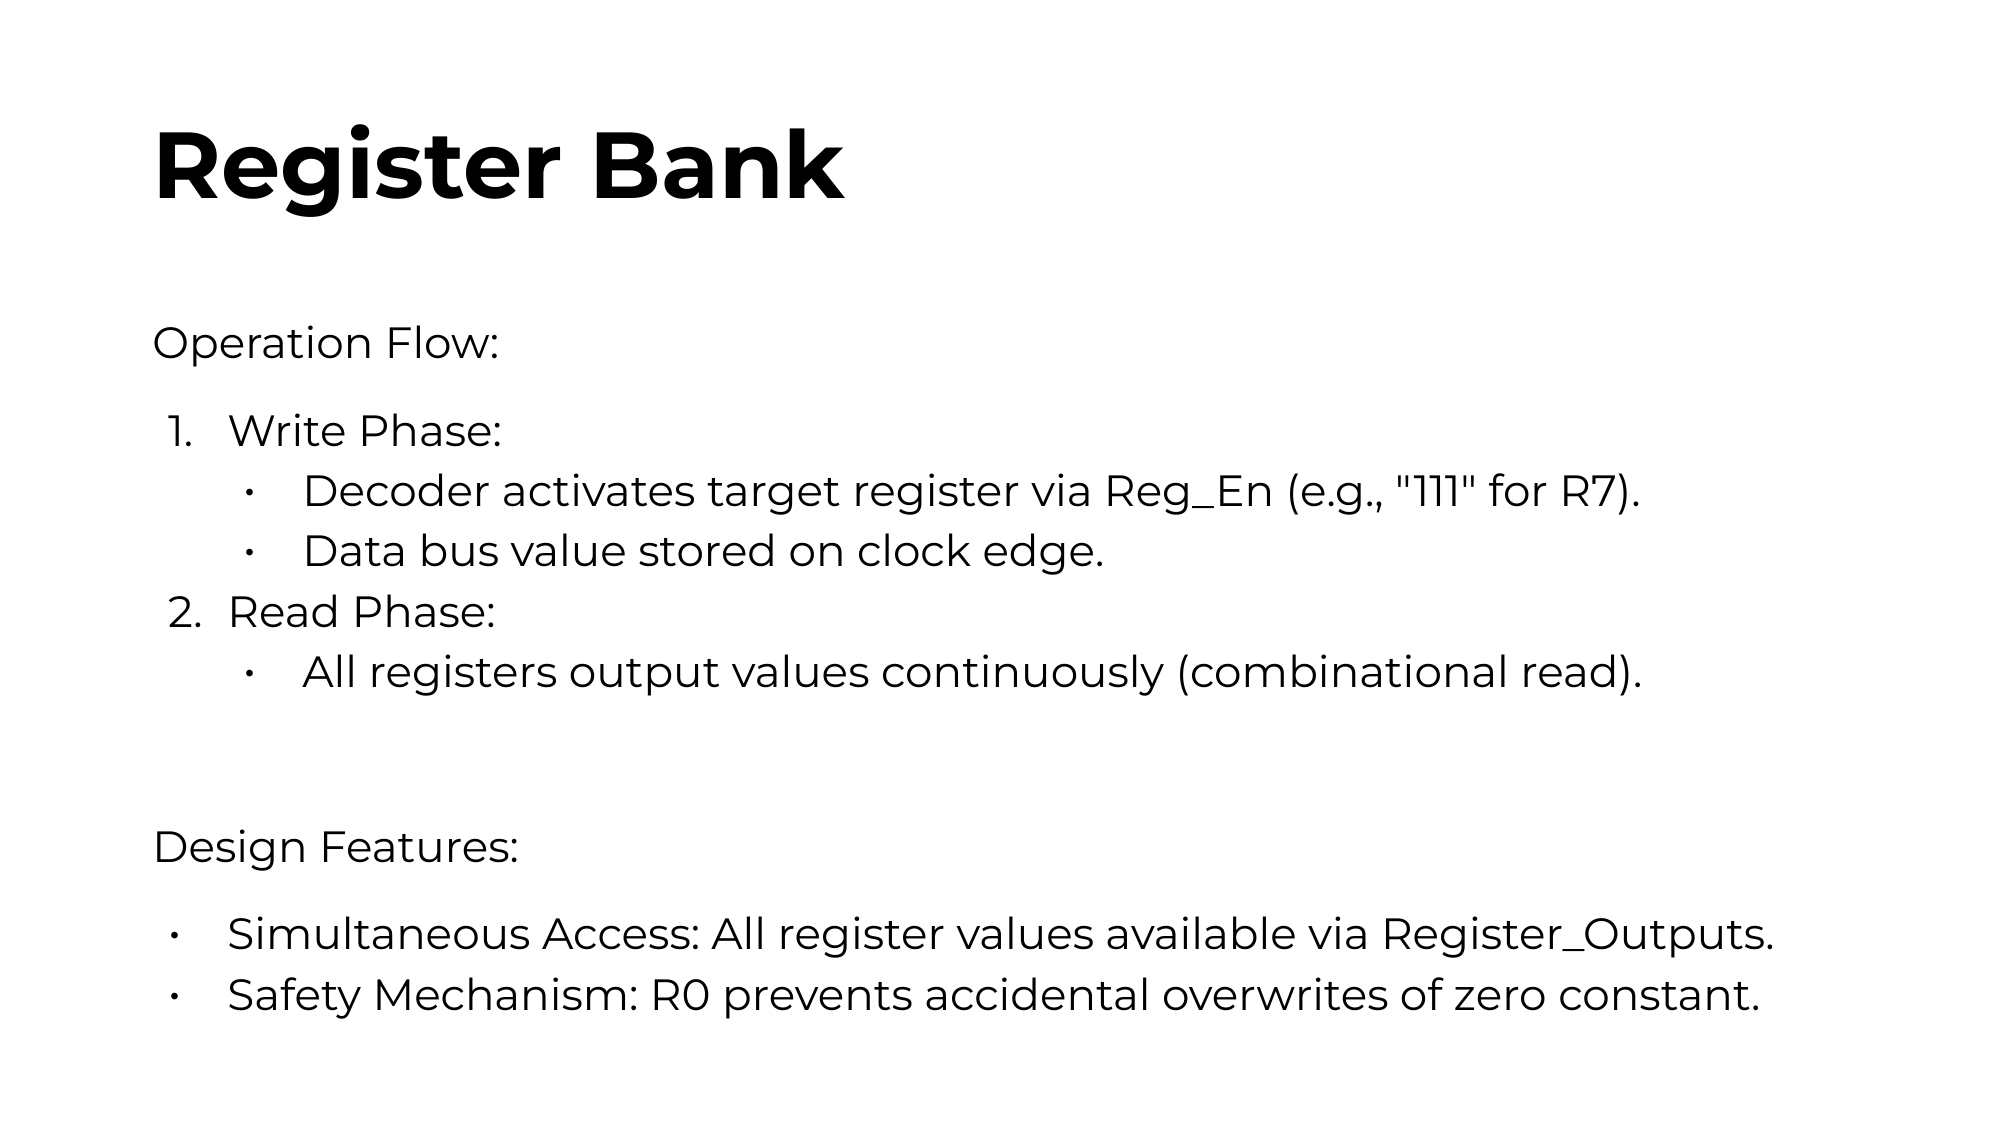

# Register Bank
Operation Flow:
Write Phase:
Decoder activates target register via Reg_En (e.g., "111" for R7).
Data bus value stored on clock edge.
Read Phase:
All registers output values continuously (combinational read).

Design Features:
Simultaneous Access: All register values available via Register_Outputs.
Safety Mechanism: R0 prevents accidental overwrites of zero constant.